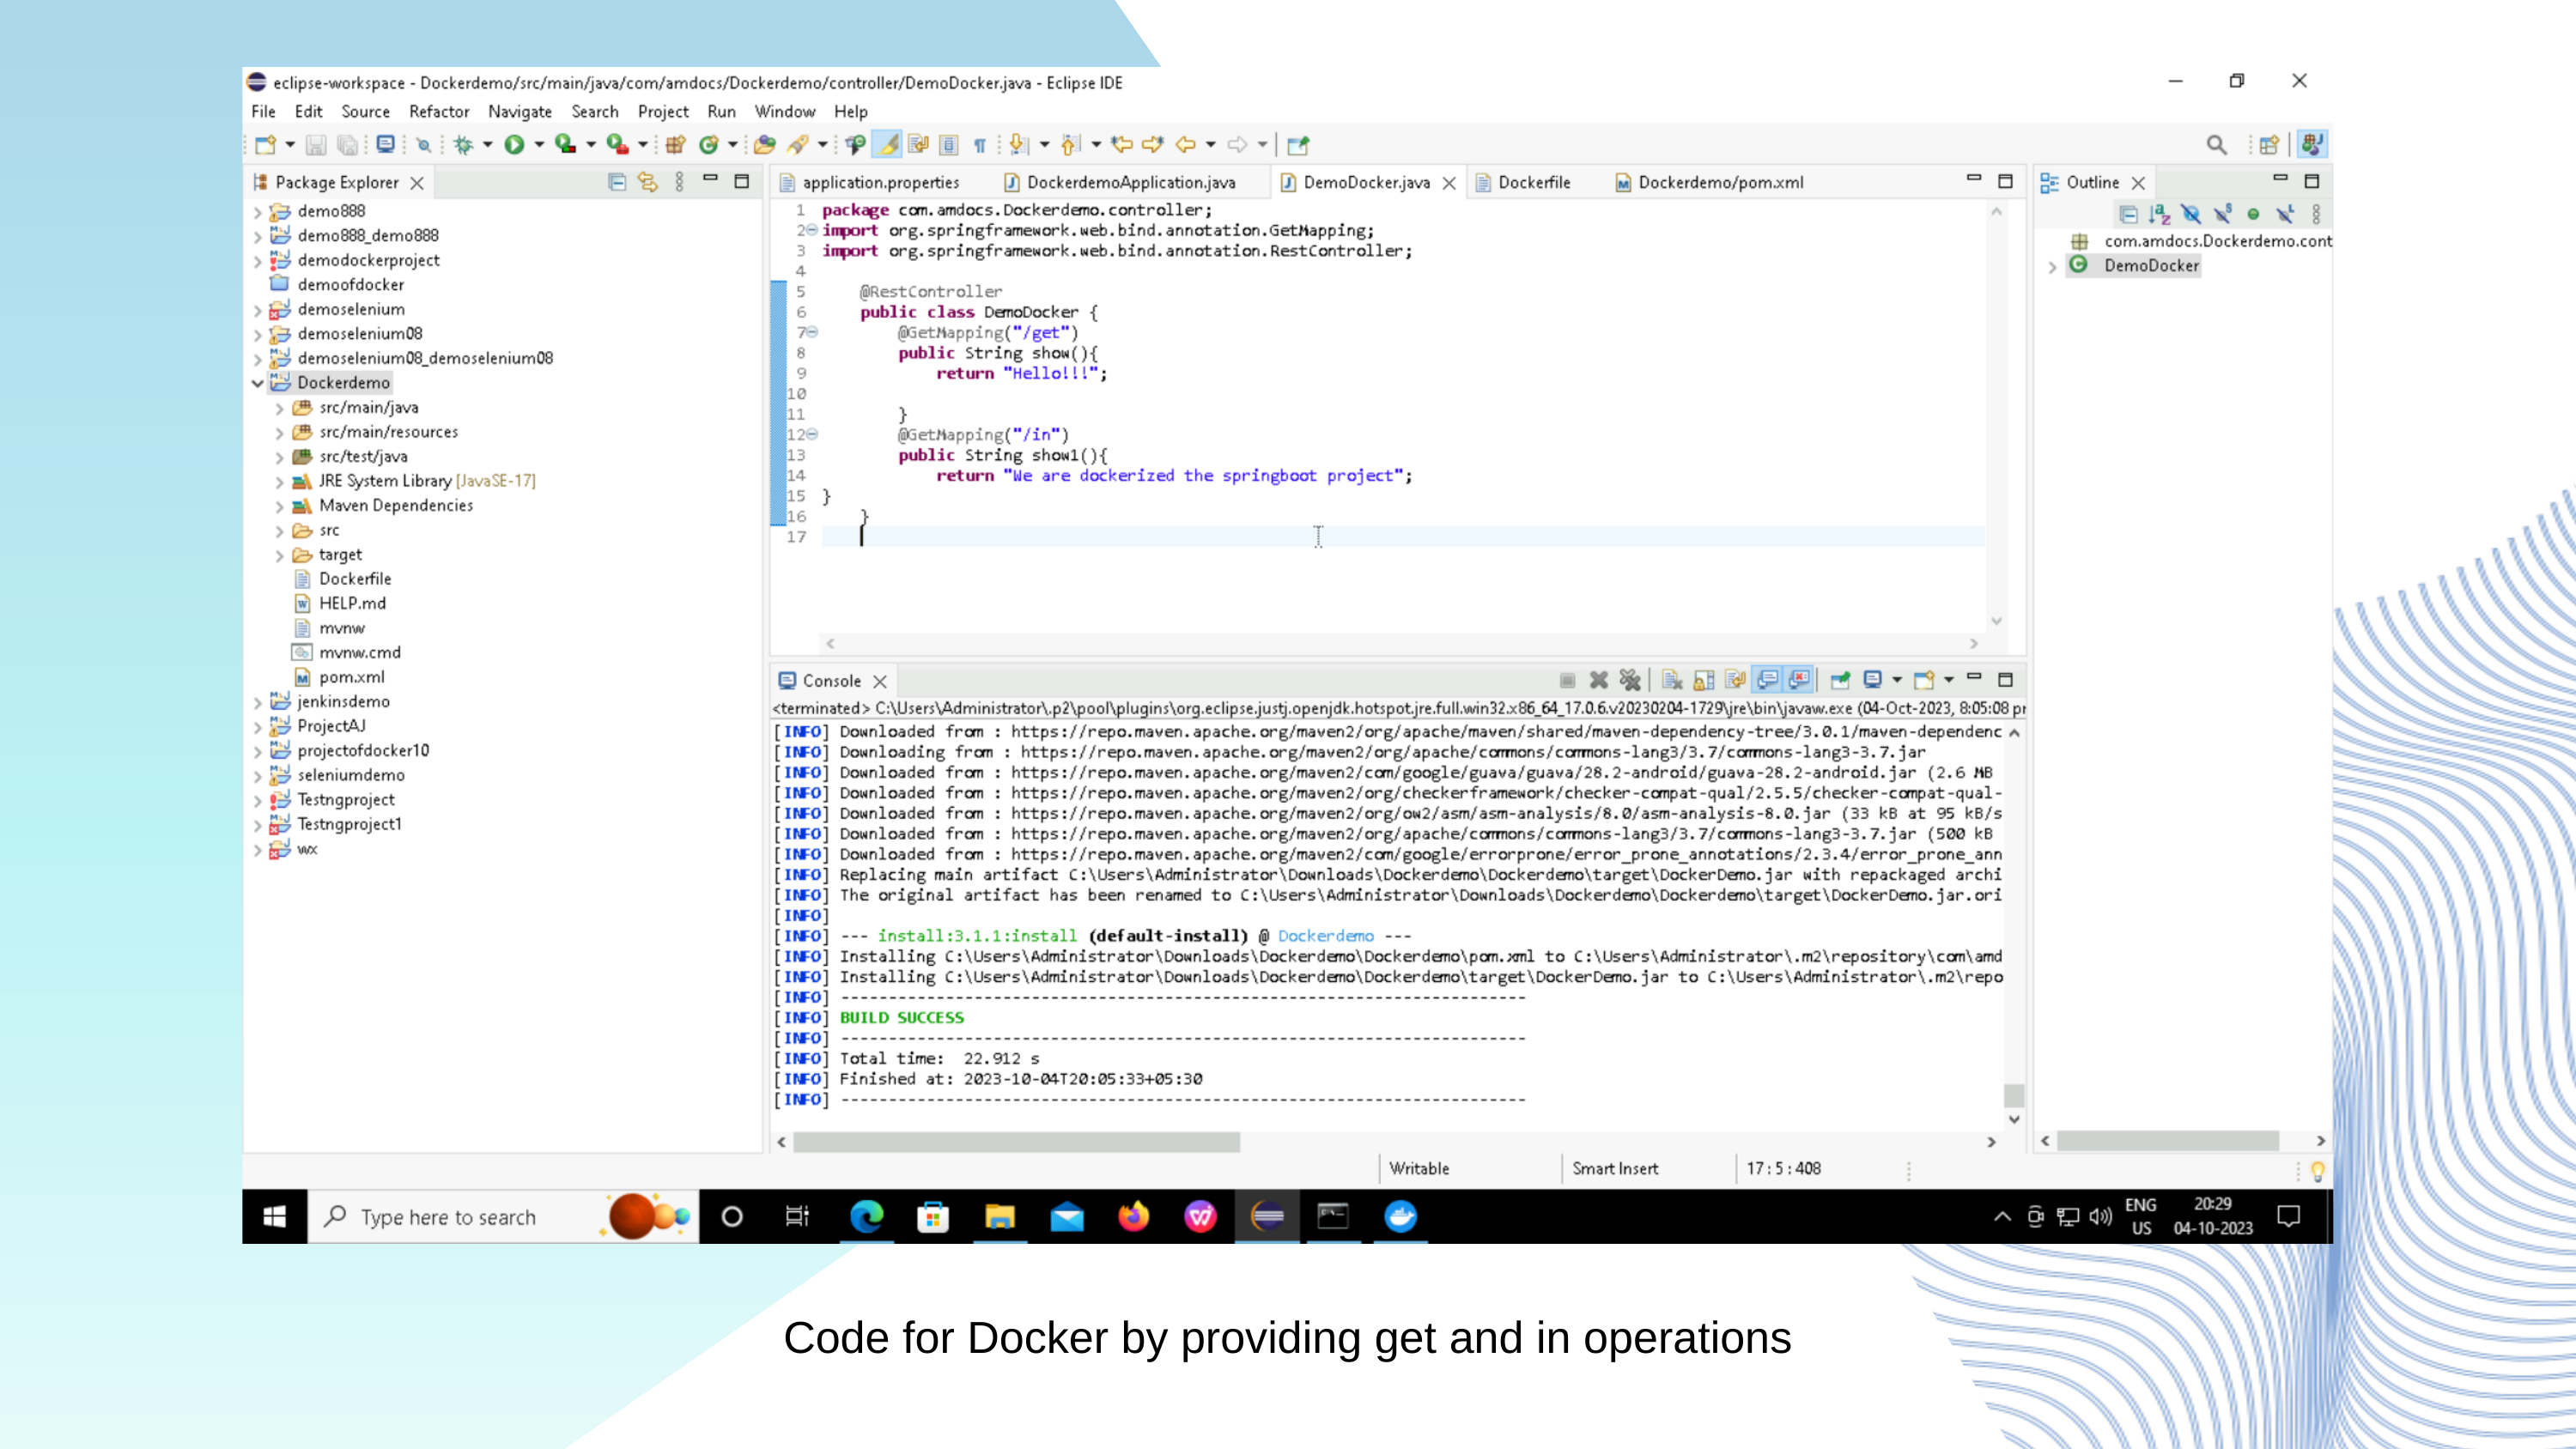

Code for Docker by providing get and in operations